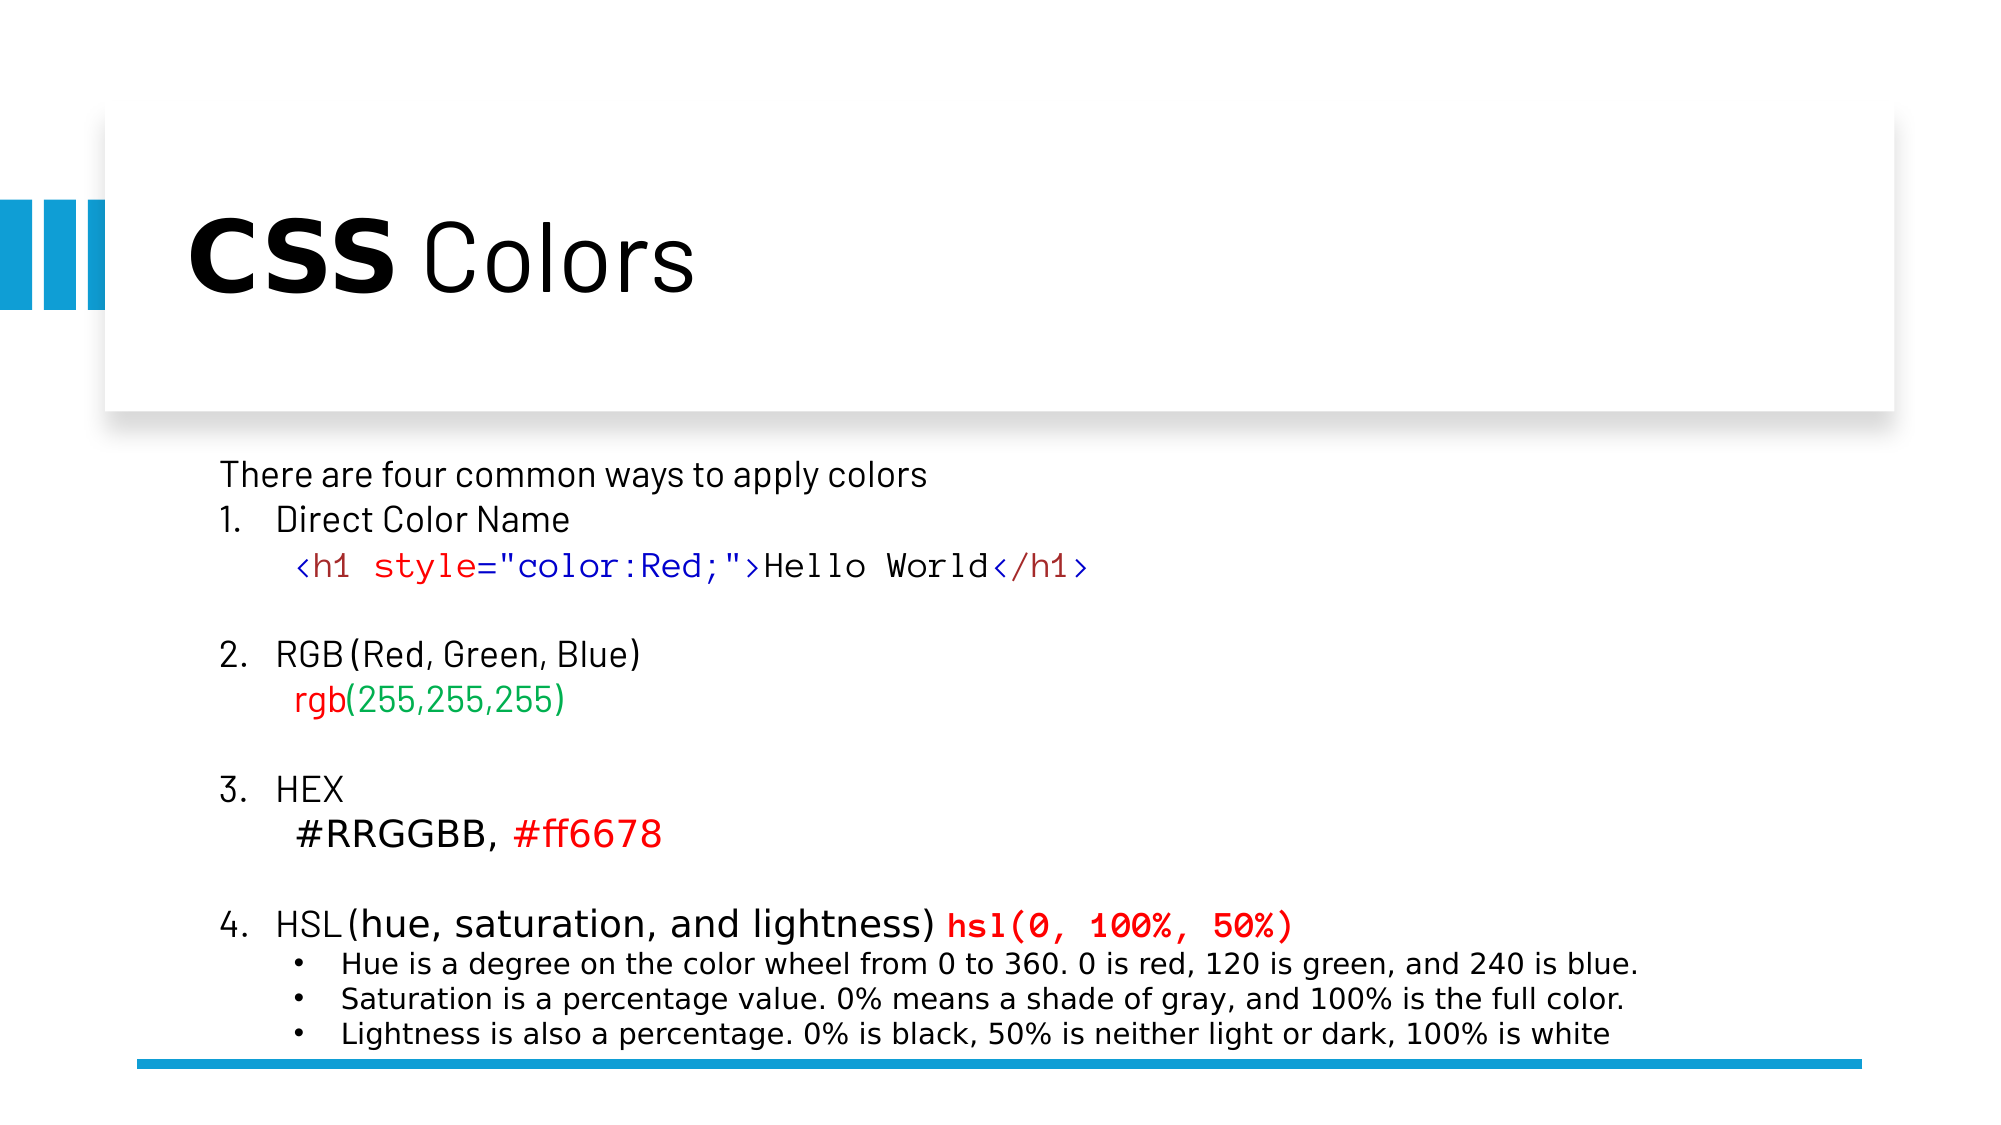

CSS Colors

There are four common ways to apply colors
Direct Color Name
<h1 style="color:Red;">Hello World</h1>

RGB (Red, Green, Blue)
rgb(255,255,255)

HEX
#RRGGBB, #ff6678

HSL (hue, saturation, and lightness) hsl(0, 100%, 50%)
Hue is a degree on the color wheel from 0 to 360. 0 is red, 120 is green, and 240 is blue.
Saturation is a percentage value. 0% means a shade of gray, and 100% is the full color.
Lightness is also a percentage. 0% is black, 50% is neither light or dark, 100% is white